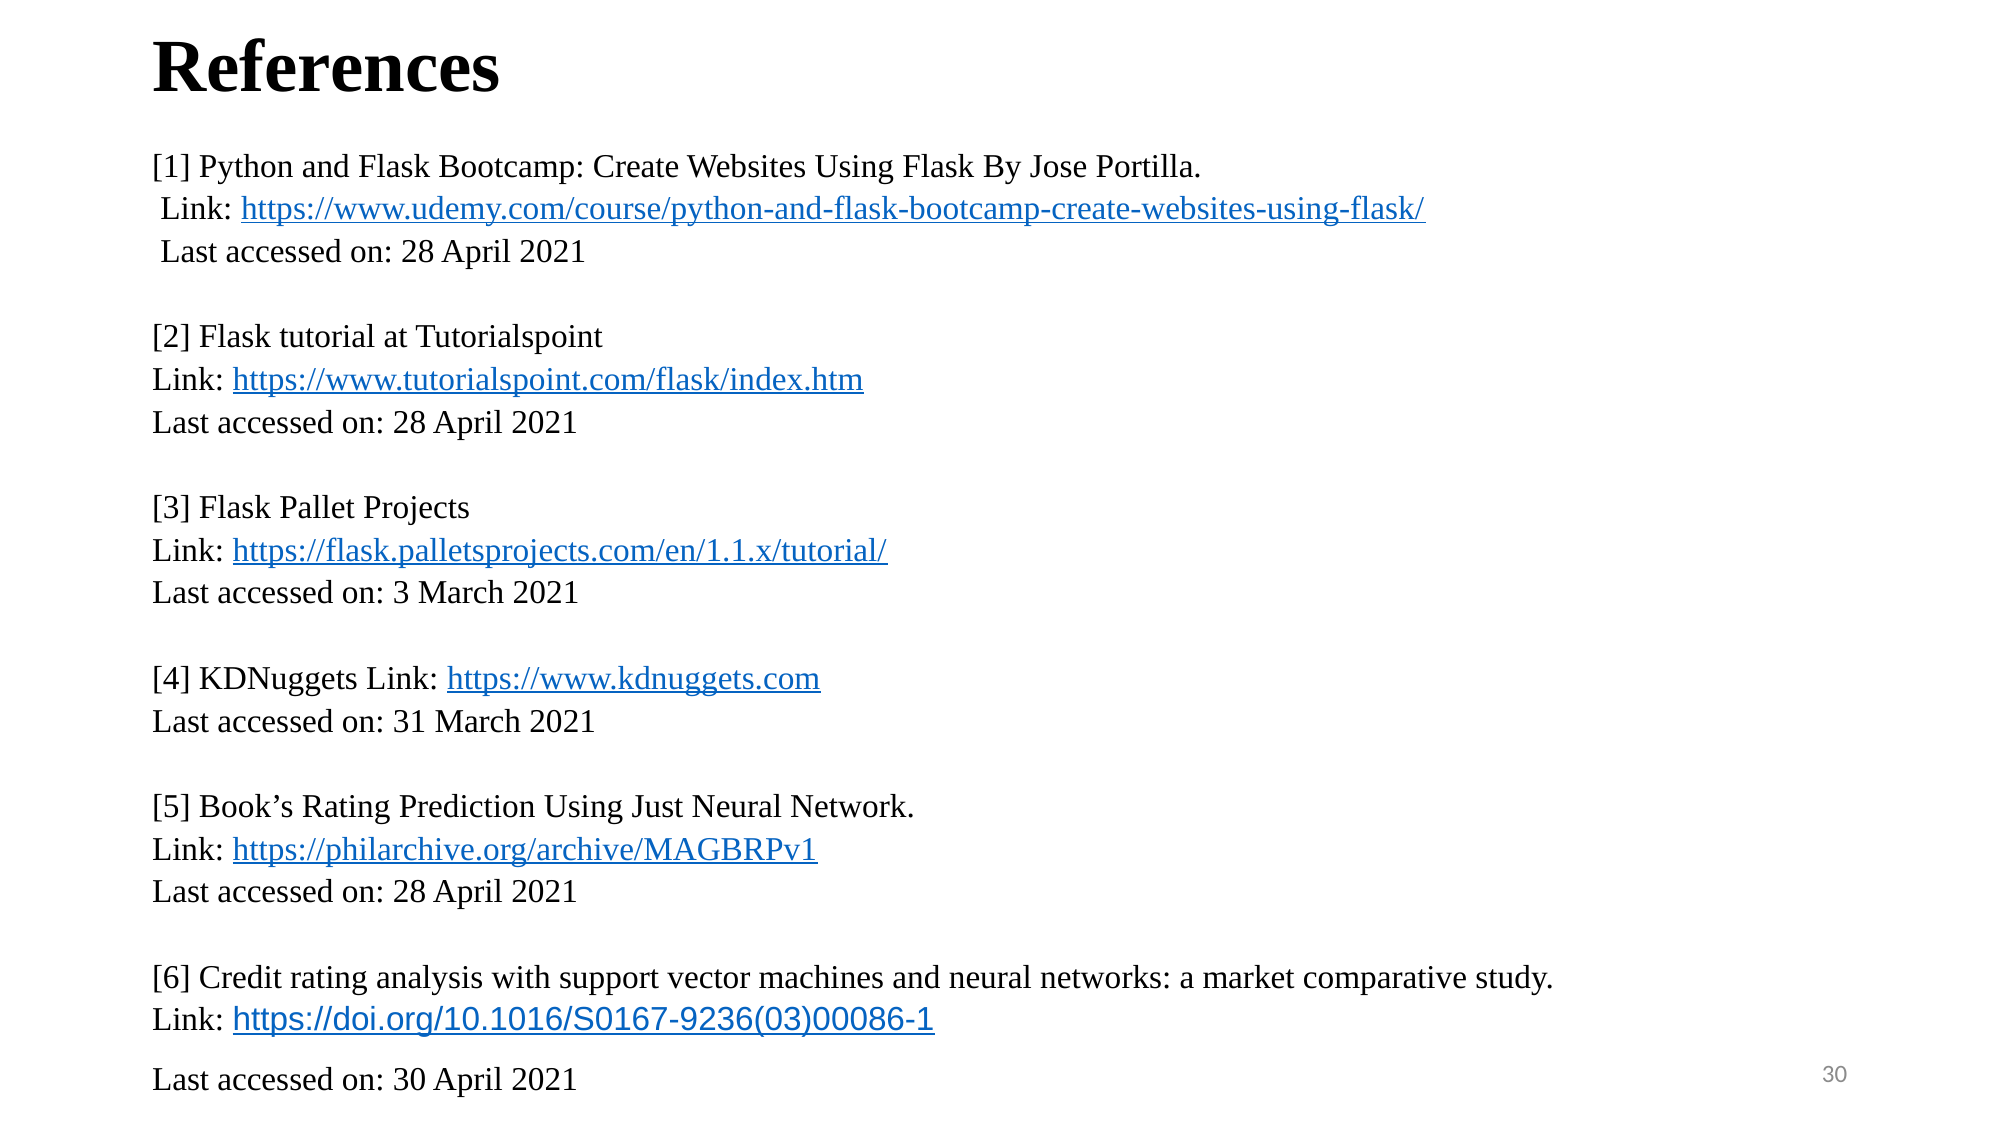

# References
[1] Python and Flask Bootcamp: Create Websites Using Flask By Jose Portilla.
 Link: https://www.udemy.com/course/python-and-flask-bootcamp-create-websites-using-flask/
 Last accessed on: 28 April 2021
[2] Flask tutorial at Tutorialspoint
Link: https://www.tutorialspoint.com/flask/index.htm
Last accessed on: 28 April 2021

[3] Flask Pallet Projects
Link: https://flask.palletsprojects.com/en/1.1.x/tutorial/
Last accessed on: 3 March 2021

[4] KDNuggets Link: https://www.kdnuggets.com
Last accessed on: 31 March 2021

[5] Book’s Rating Prediction Using Just Neural Network.
Link: https://philarchive.org/archive/MAGBRPv1
Last accessed on: 28 April 2021
[6] Credit rating analysis with support vector machines and neural networks: a market comparative study.
Link: https://doi.org/10.1016/S0167-9236(03)00086-1
Last accessed on: 30 April 2021
30